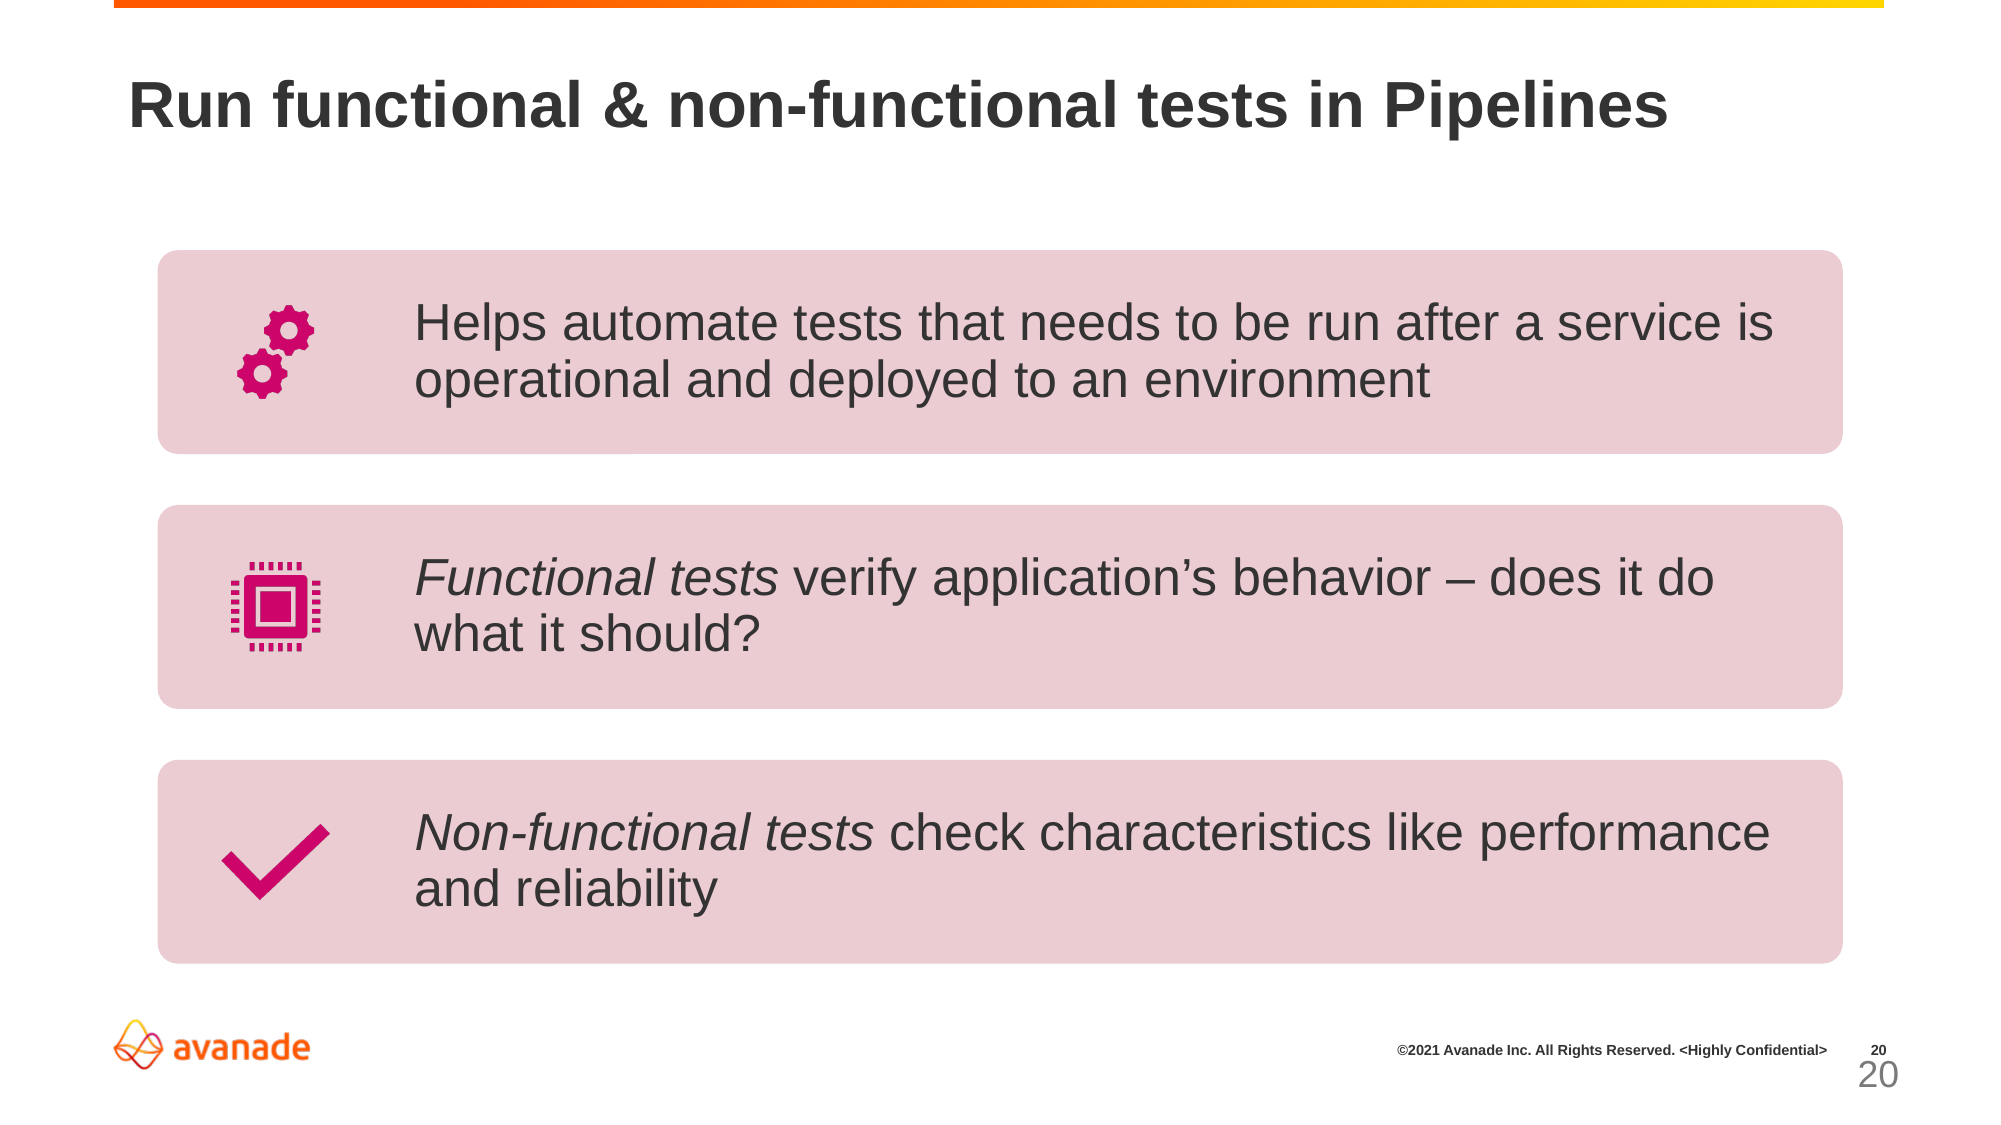

# Run functional & non-functional tests in Pipelines
Helps automate tests that needs to be run after a service is operational and deployed to an environment
Functional tests verify application’s behavior – does it do what it should?
Non-functional tests check characteristics like performance and reliability
20